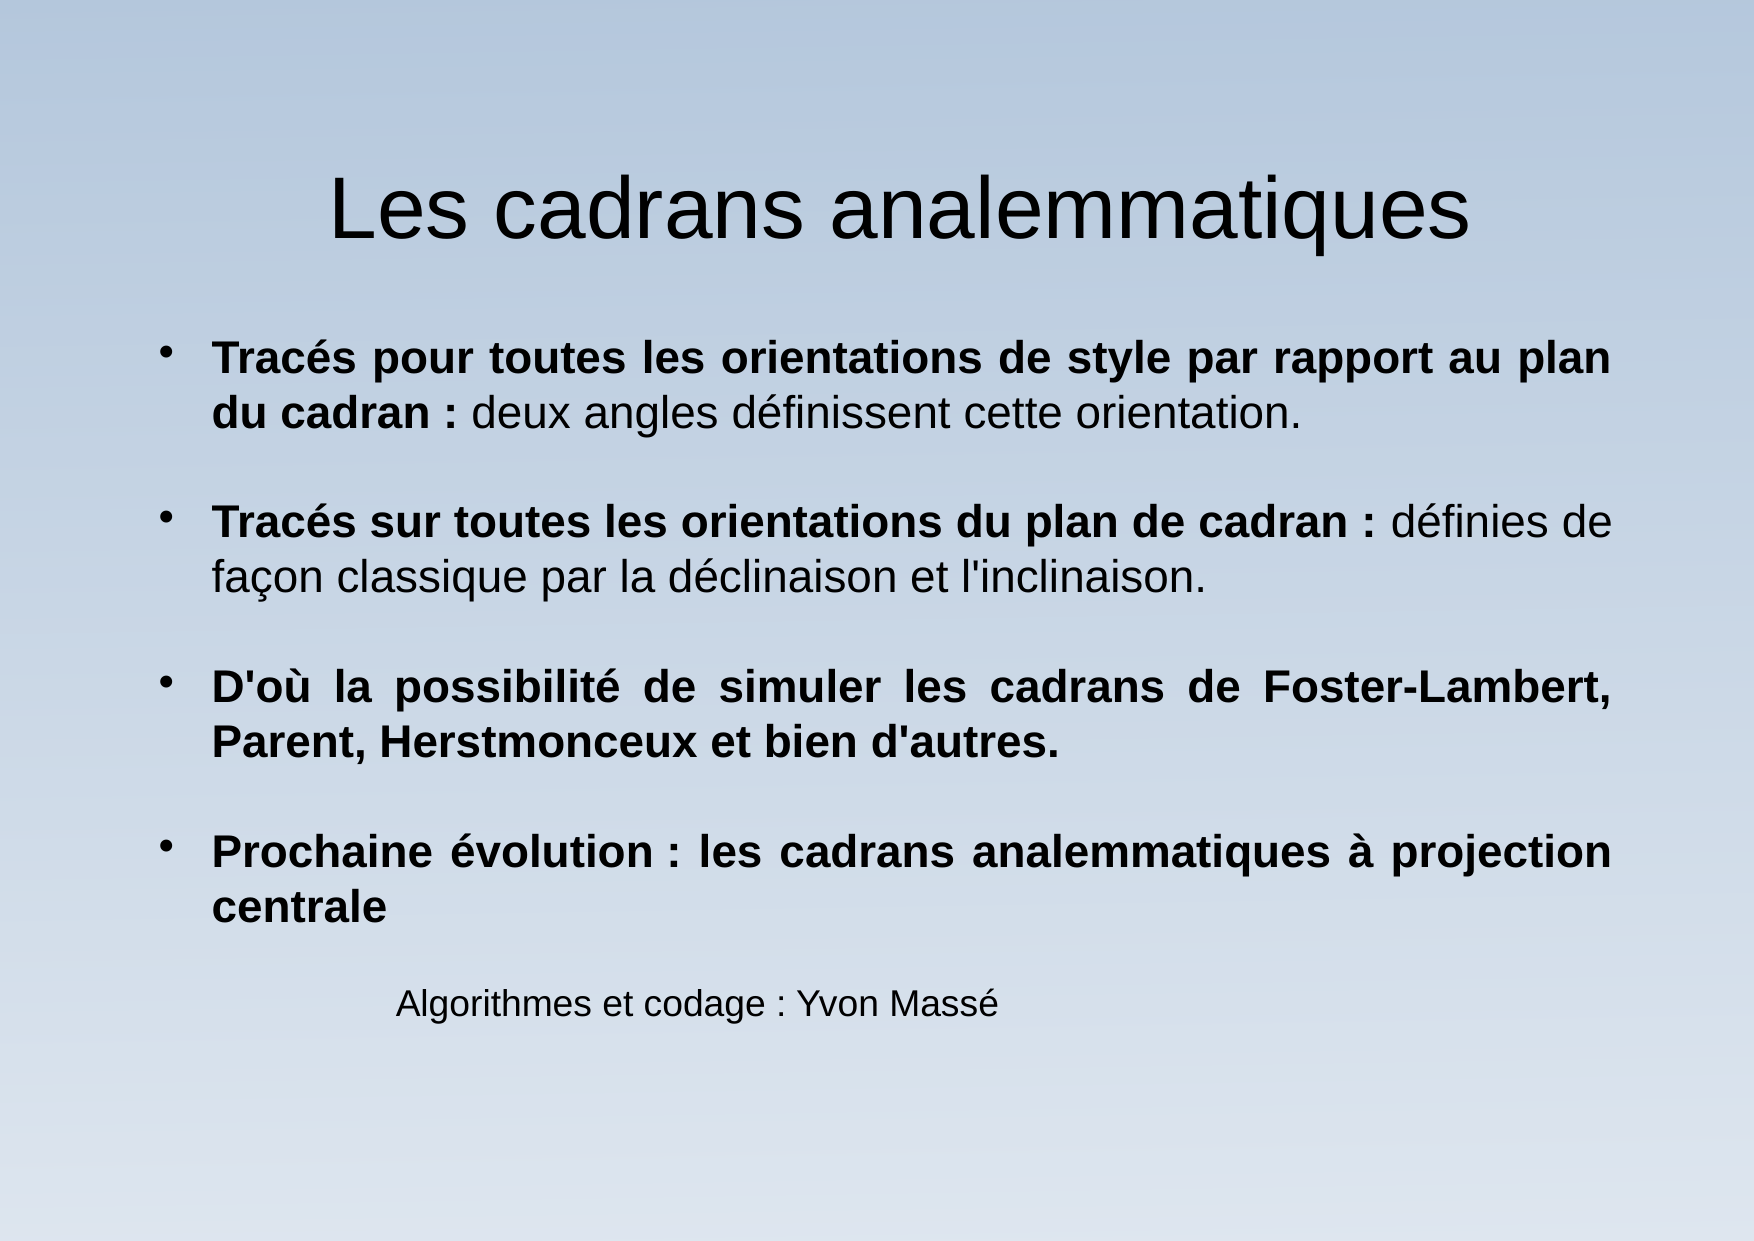

# Les cadrans analemmatiques
Tracés pour toutes les orientations de style par rapport au plan du cadran : deux angles définissent cette orientation.

Tracés sur toutes les orientations du plan de cadran : définies de façon classique par la déclinaison et l'inclinaison.

D'où la possibilité de simuler les cadrans de Foster-Lambert, Parent, Herstmonceux et bien d'autres.

Prochaine évolution : les cadrans analemmatiques à projection centrale

Algorithmes et codage : Yvon Massé